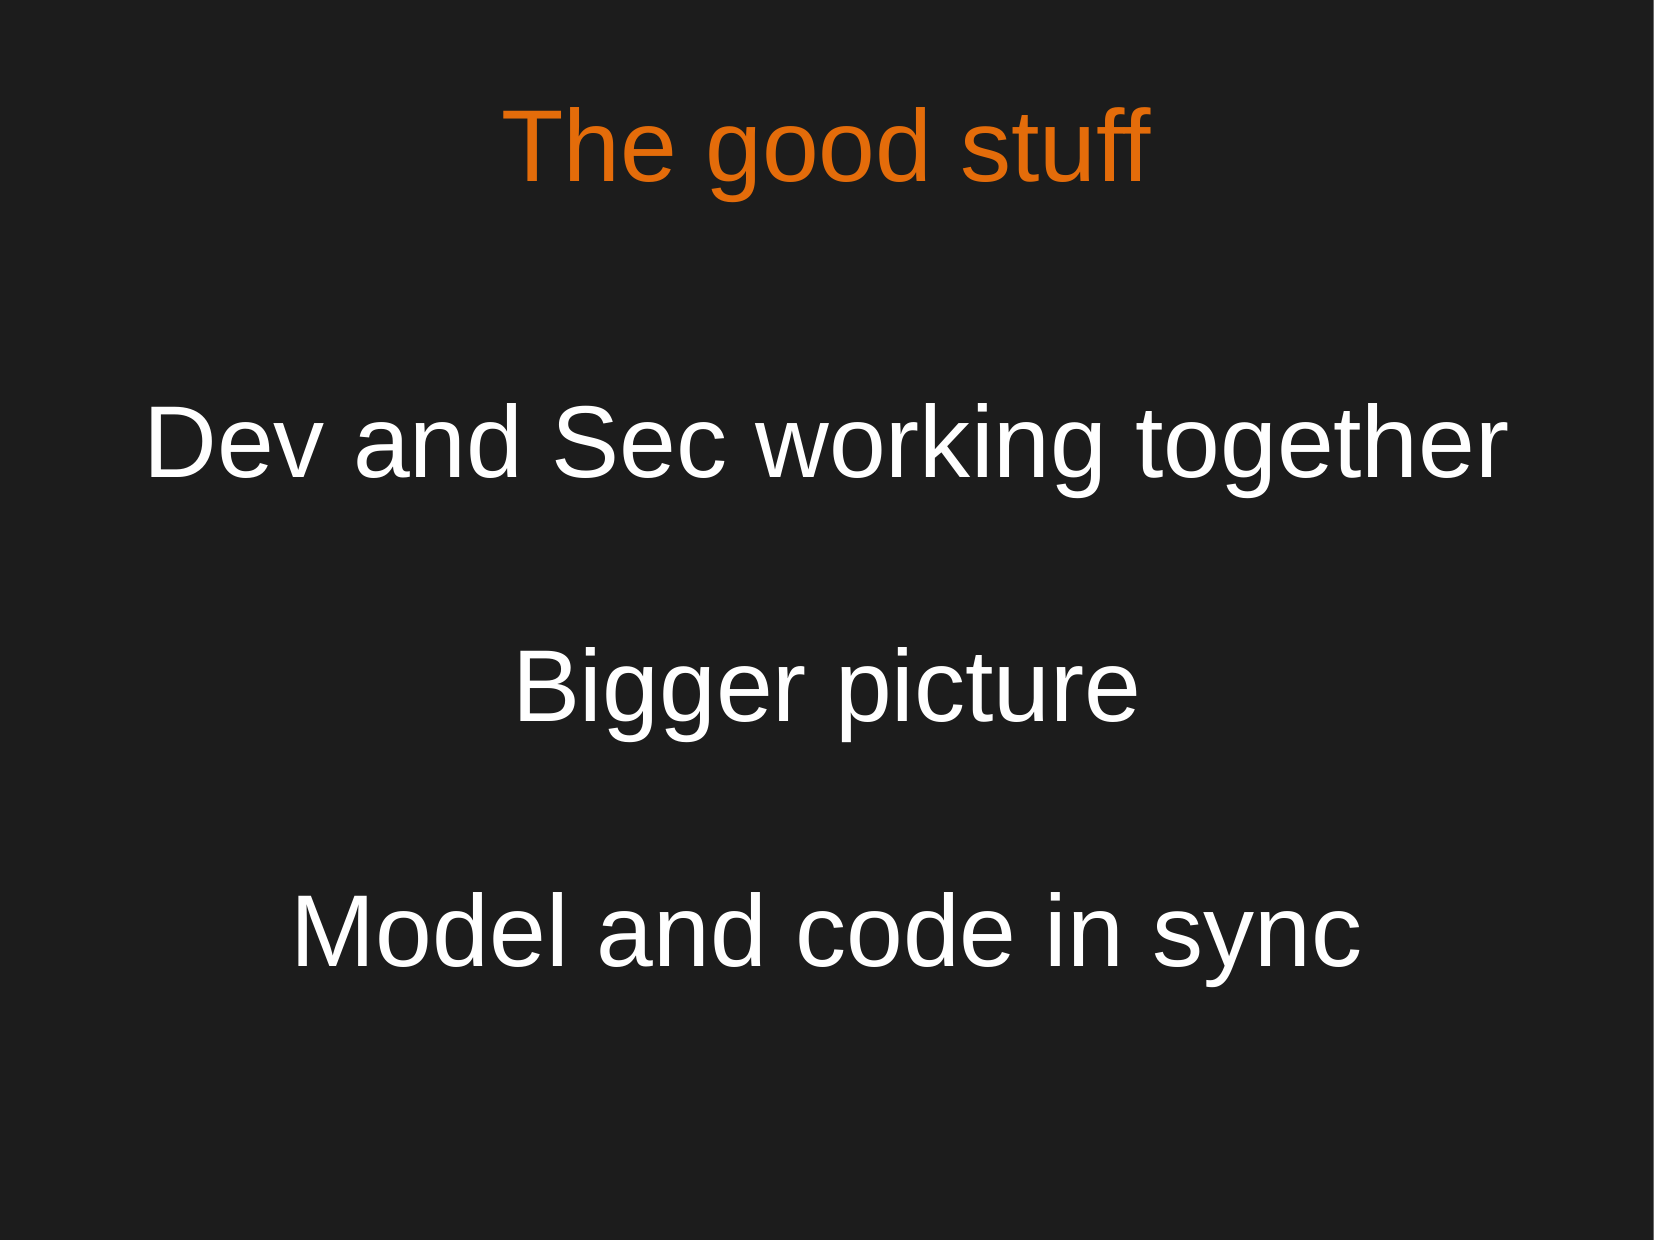

The good stuff
Dev and Sec working together

Bigger picture

Model and code in sync